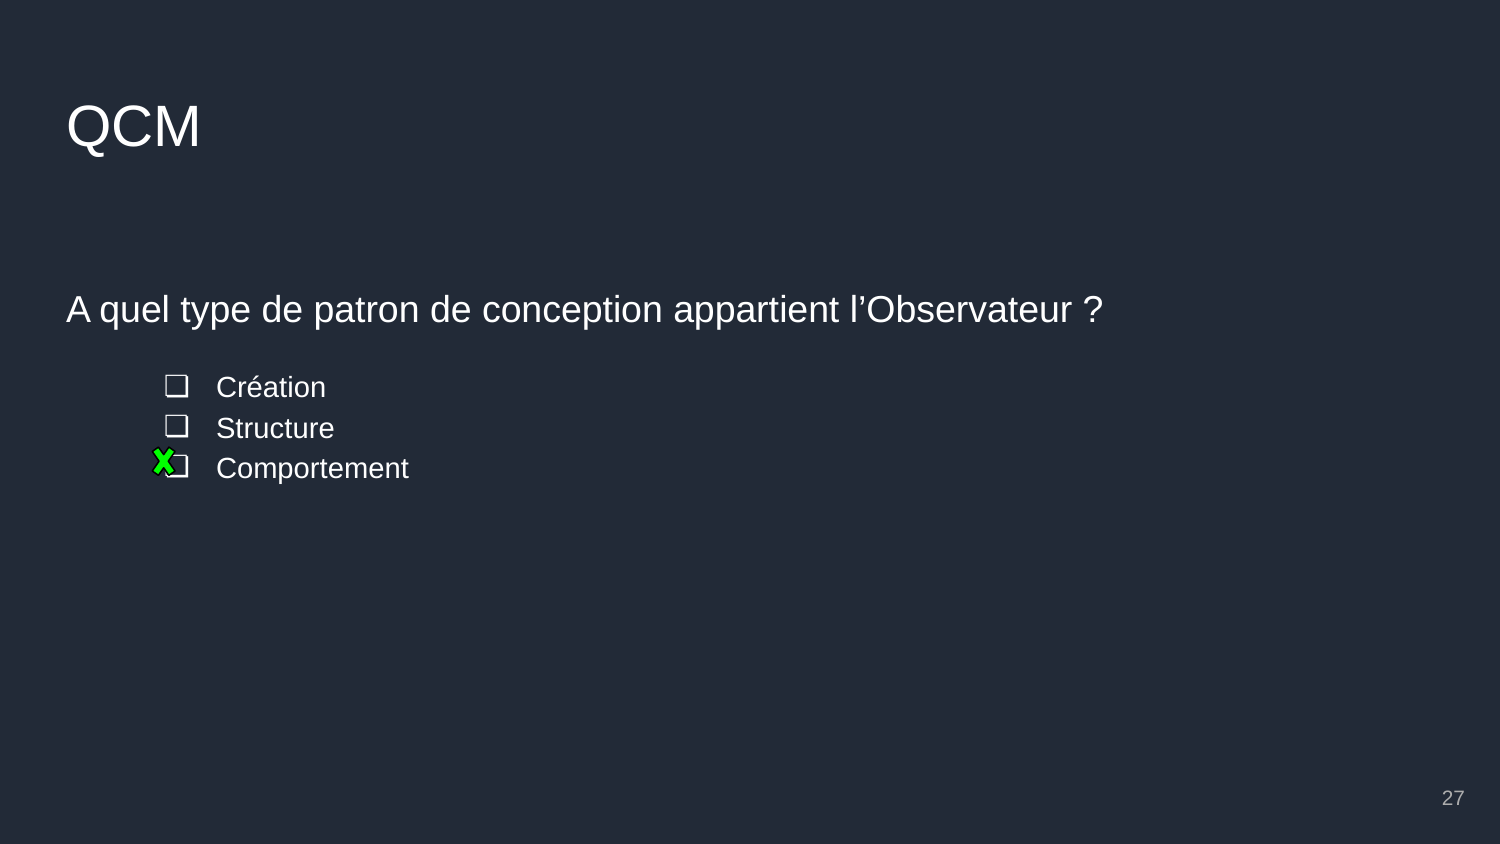

# QCM
A quel type de patron de conception appartient l’Observateur ?
Création
Structure
Comportement

27